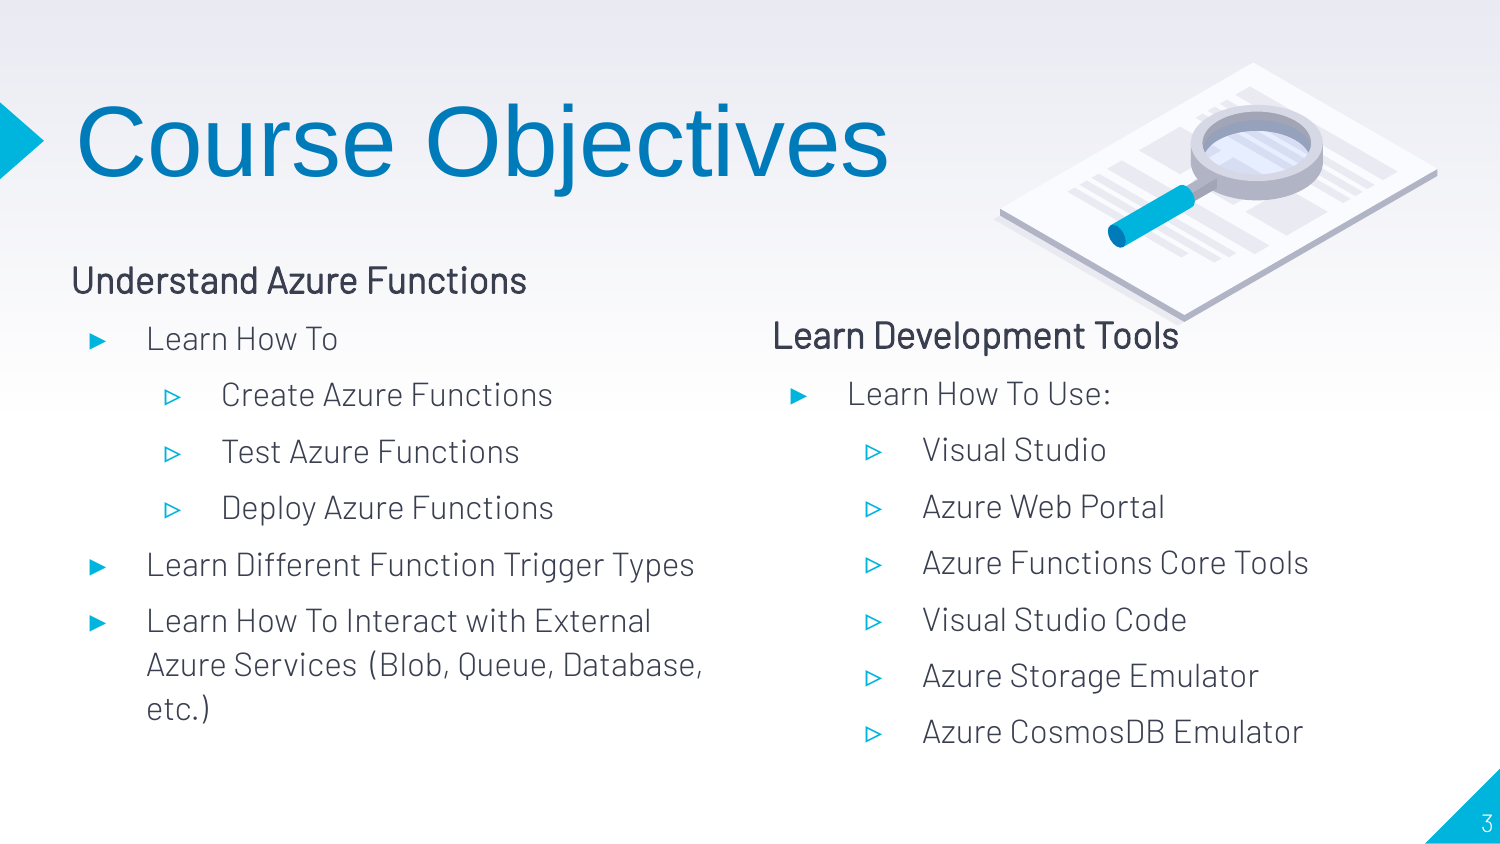

# Course Objectives
Understand Azure Functions
Learn How To
Create Azure Functions
Test Azure Functions
Deploy Azure Functions
Learn Different Function Trigger Types
Learn How To Interact with External Azure Services  (Blob, Queue, Database, etc.)
Learn Development Tools
Learn How To Use:
Visual Studio
Azure Web Portal
Azure Functions Core Tools
Visual Studio Code
Azure Storage Emulator
Azure CosmosDB Emulator

3